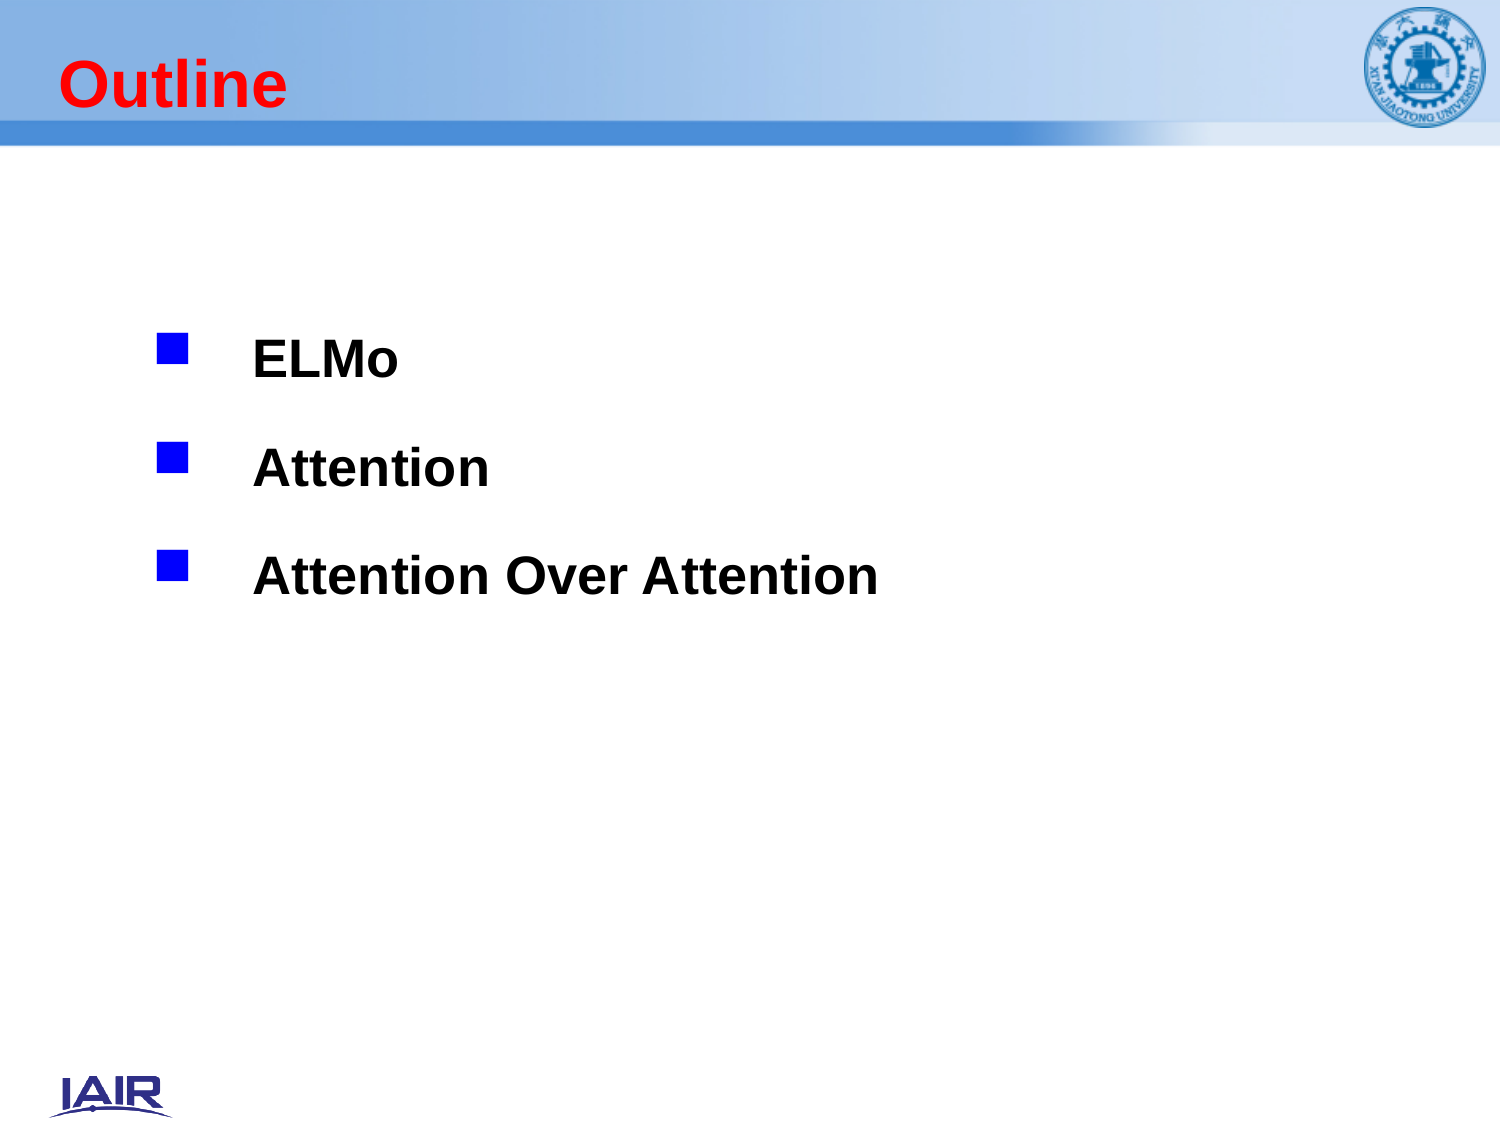

# Outline
ELMo
Attention
Attention Over Attention